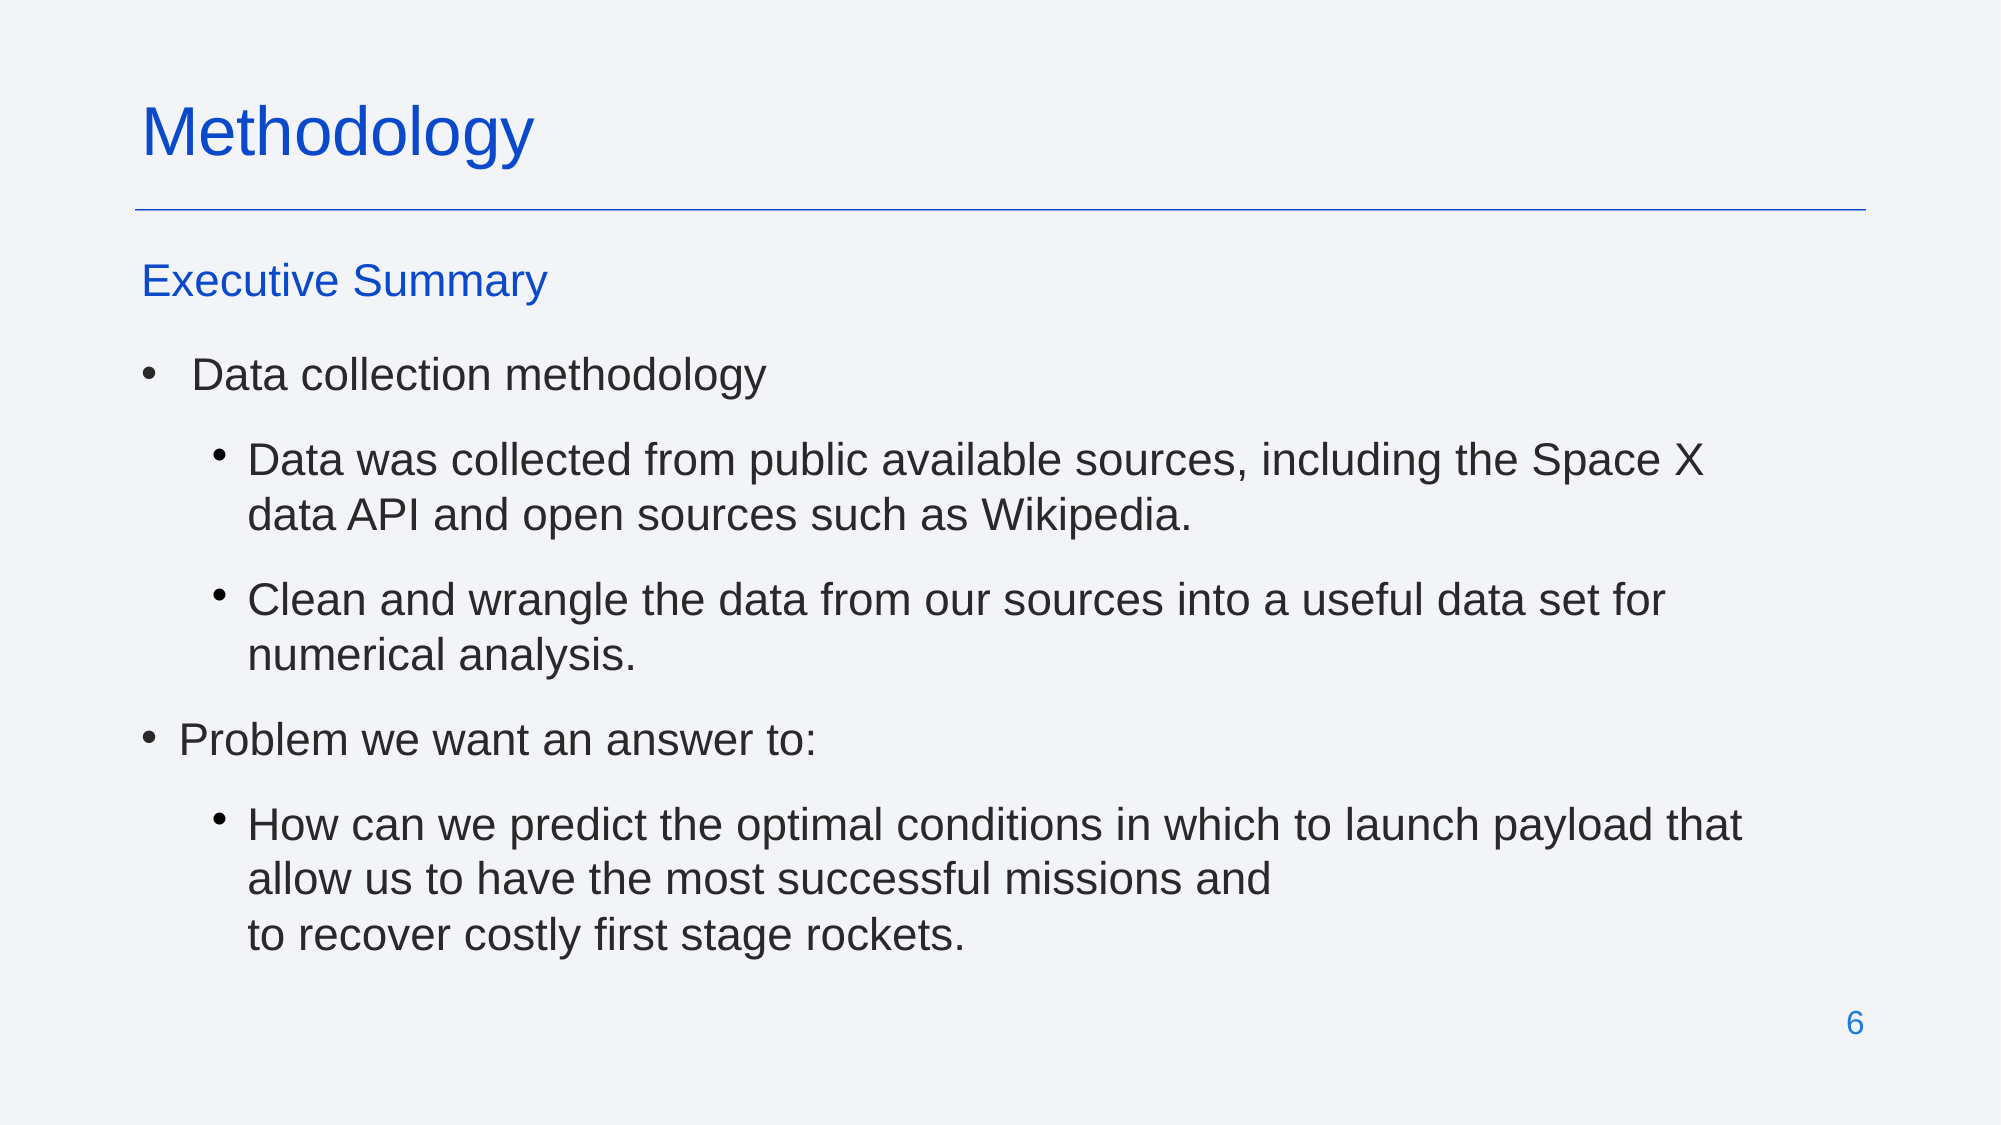

Methodology
Executive Summary

 Data collection methodology
Data was collected from public available sources, including the Space X data API and open sources such as Wikipedia.
Clean and wrangle the data from our sources into a useful data set for numerical analysis.
Problem we want an answer to:
How can we predict the optimal conditions in which to launch payload that allow us to have the most successful missions and
to recover costly first stage rockets.
6